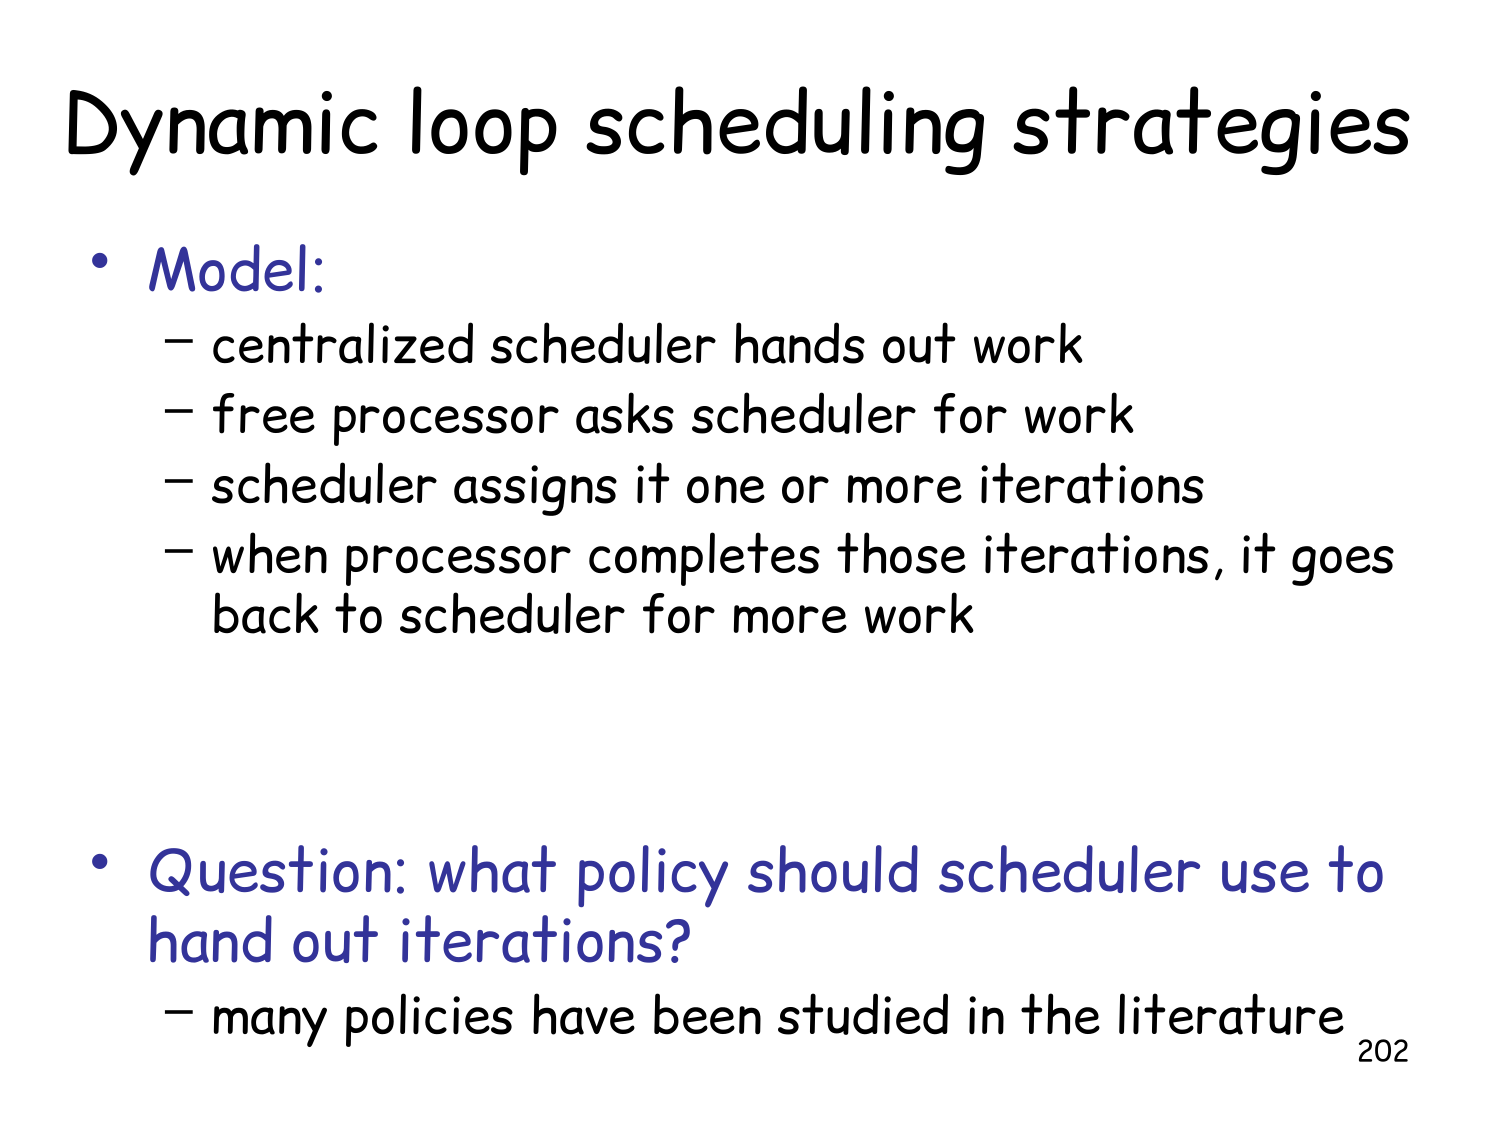

# Dynamic loop scheduling strategies
Model:
centralized scheduler hands out work
free processor asks scheduler for work
scheduler assigns it one or more iterations
when processor completes those iterations, it goes back to scheduler for more work

Question: what policy should scheduler use to hand out iterations?
many policies have been studied in the literature
202